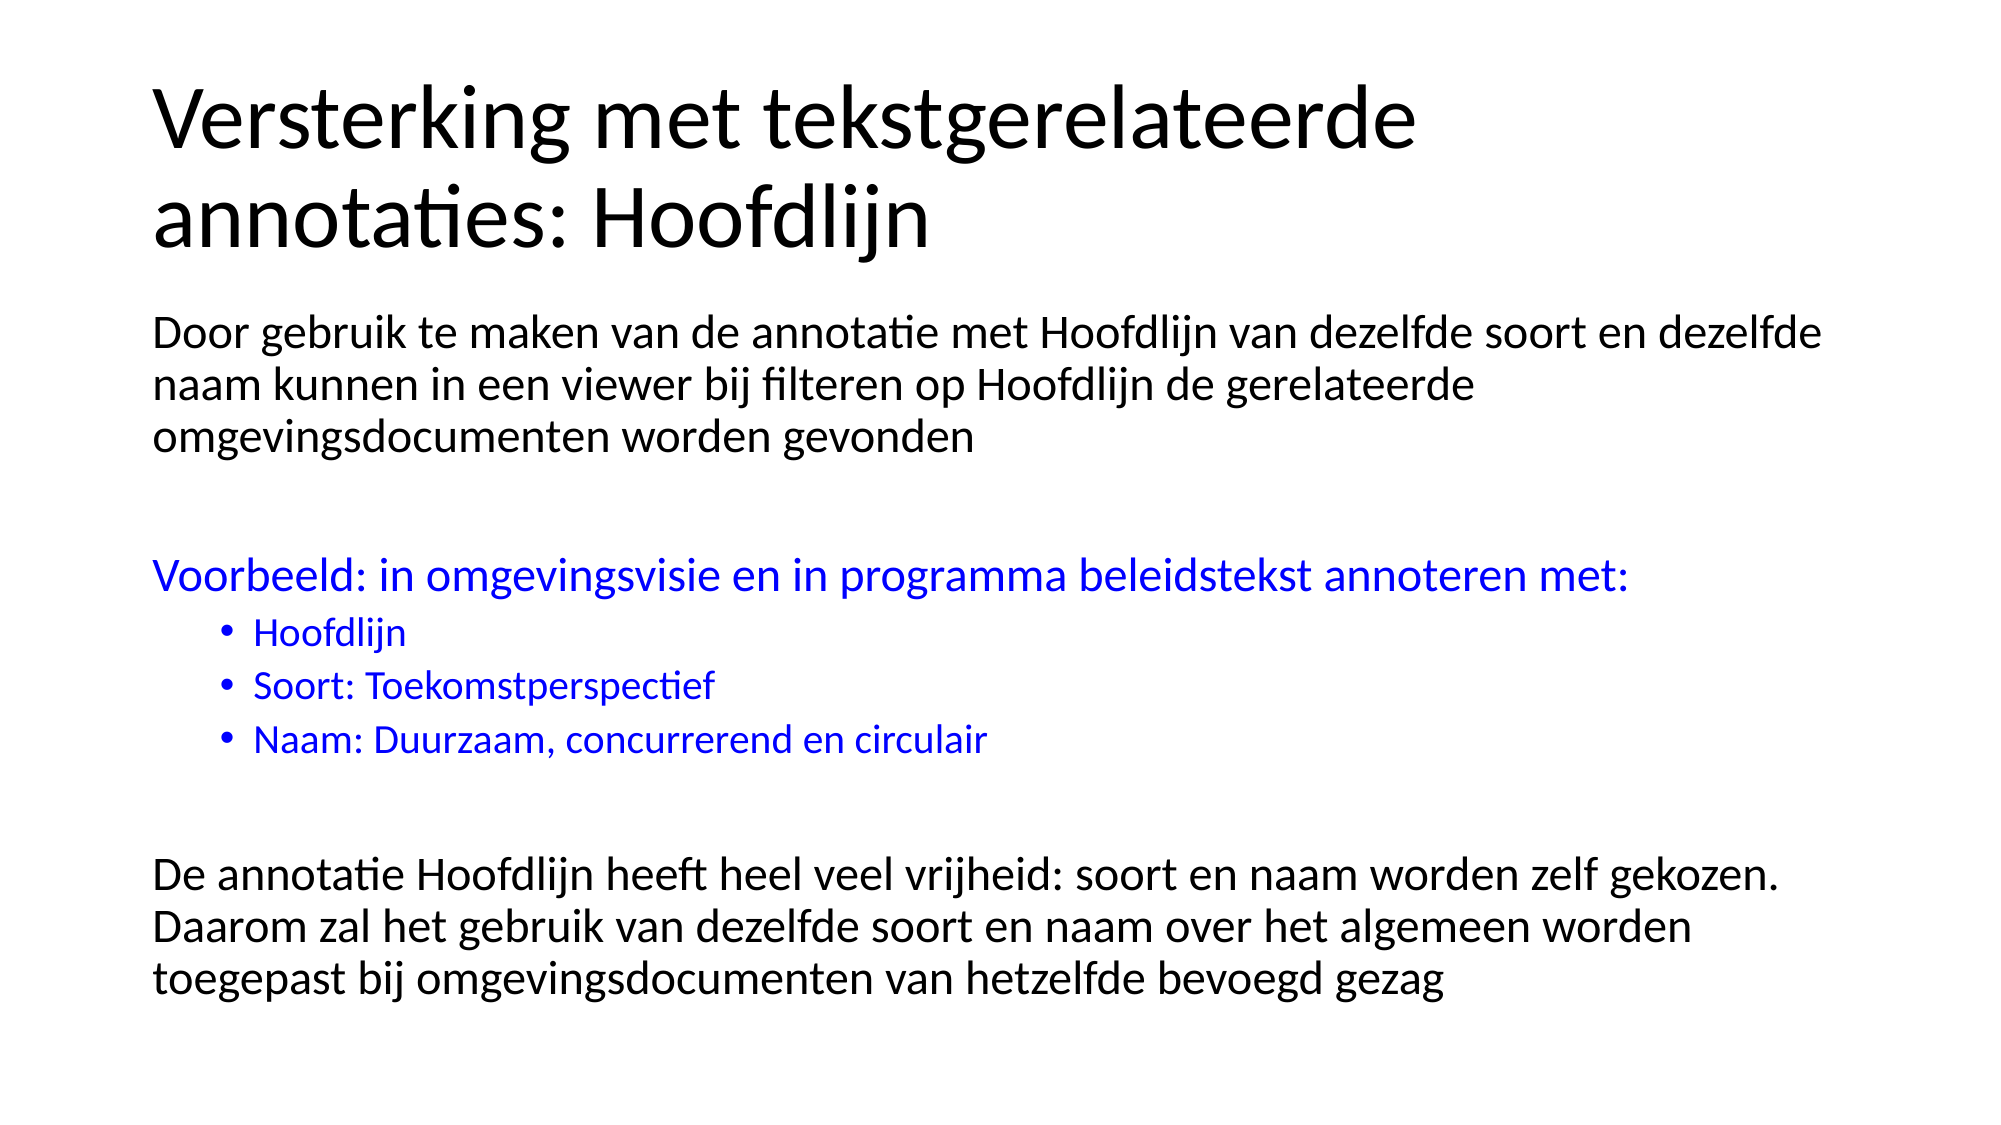

# Versterking met tekstgerelateerde annotaties: Hoofdlijn
Door gebruik te maken van de annotatie met Hoofdlijn van dezelfde soort en dezelfde naam kunnen in een viewer bij filteren op Hoofdlijn de gerelateerde omgevingsdocumenten worden gevonden

Voorbeeld: in omgevingsvisie en in programma beleidstekst annoteren met:
Hoofdlijn
Soort: Toekomstperspectief
Naam: Duurzaam, concurrerend en circulair

De annotatie Hoofdlijn heeft heel veel vrijheid: soort en naam worden zelf gekozen. Daarom zal het gebruik van dezelfde soort en naam over het algemeen worden toegepast bij omgevingsdocumenten van hetzelfde bevoegd gezag